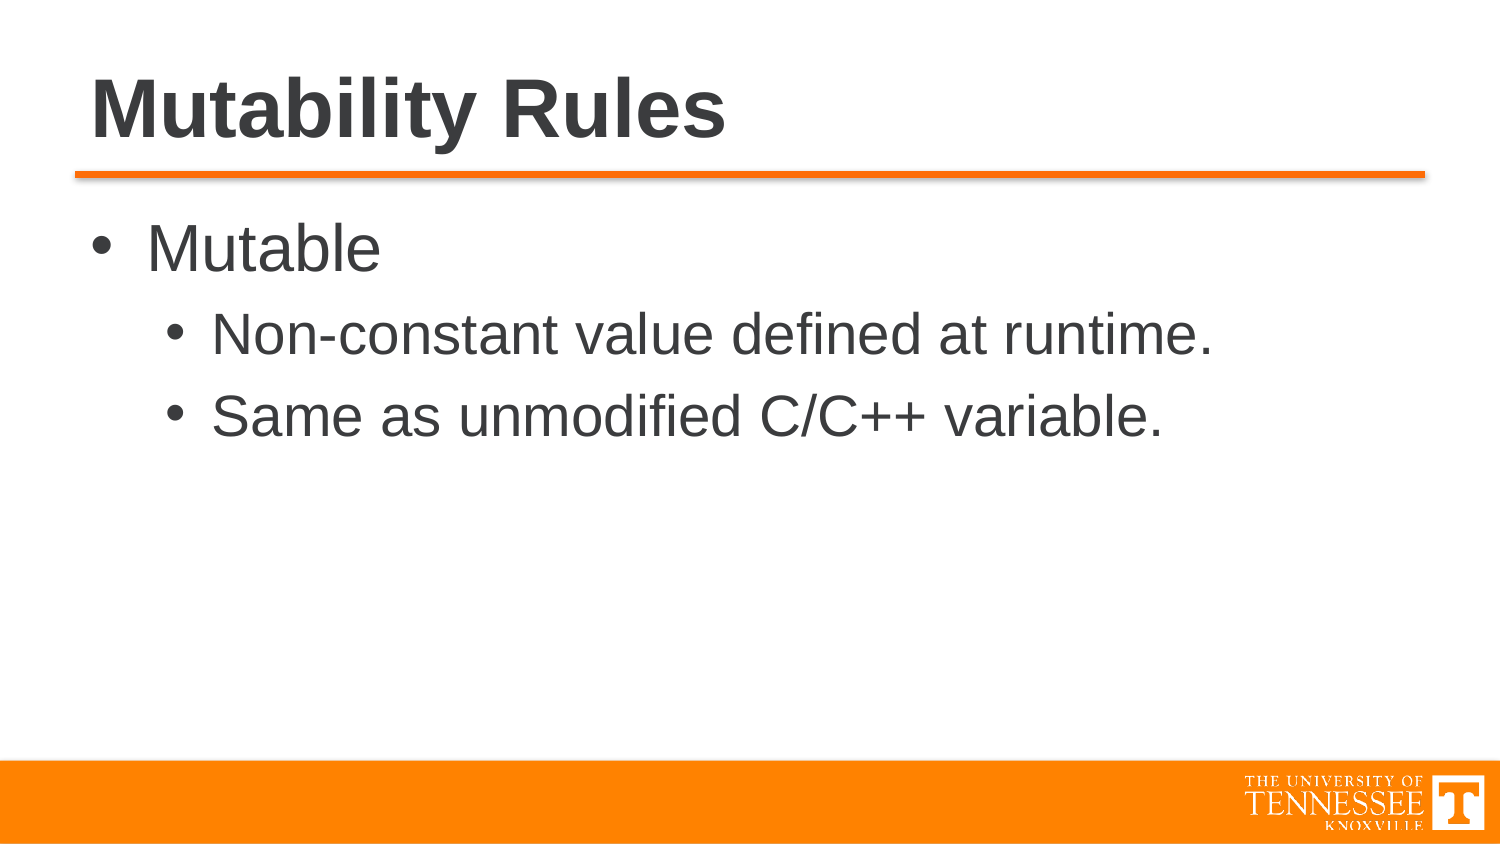

# Mutability Rules
Mutable
Non-constant value defined at runtime.
Same as unmodified C/C++ variable.